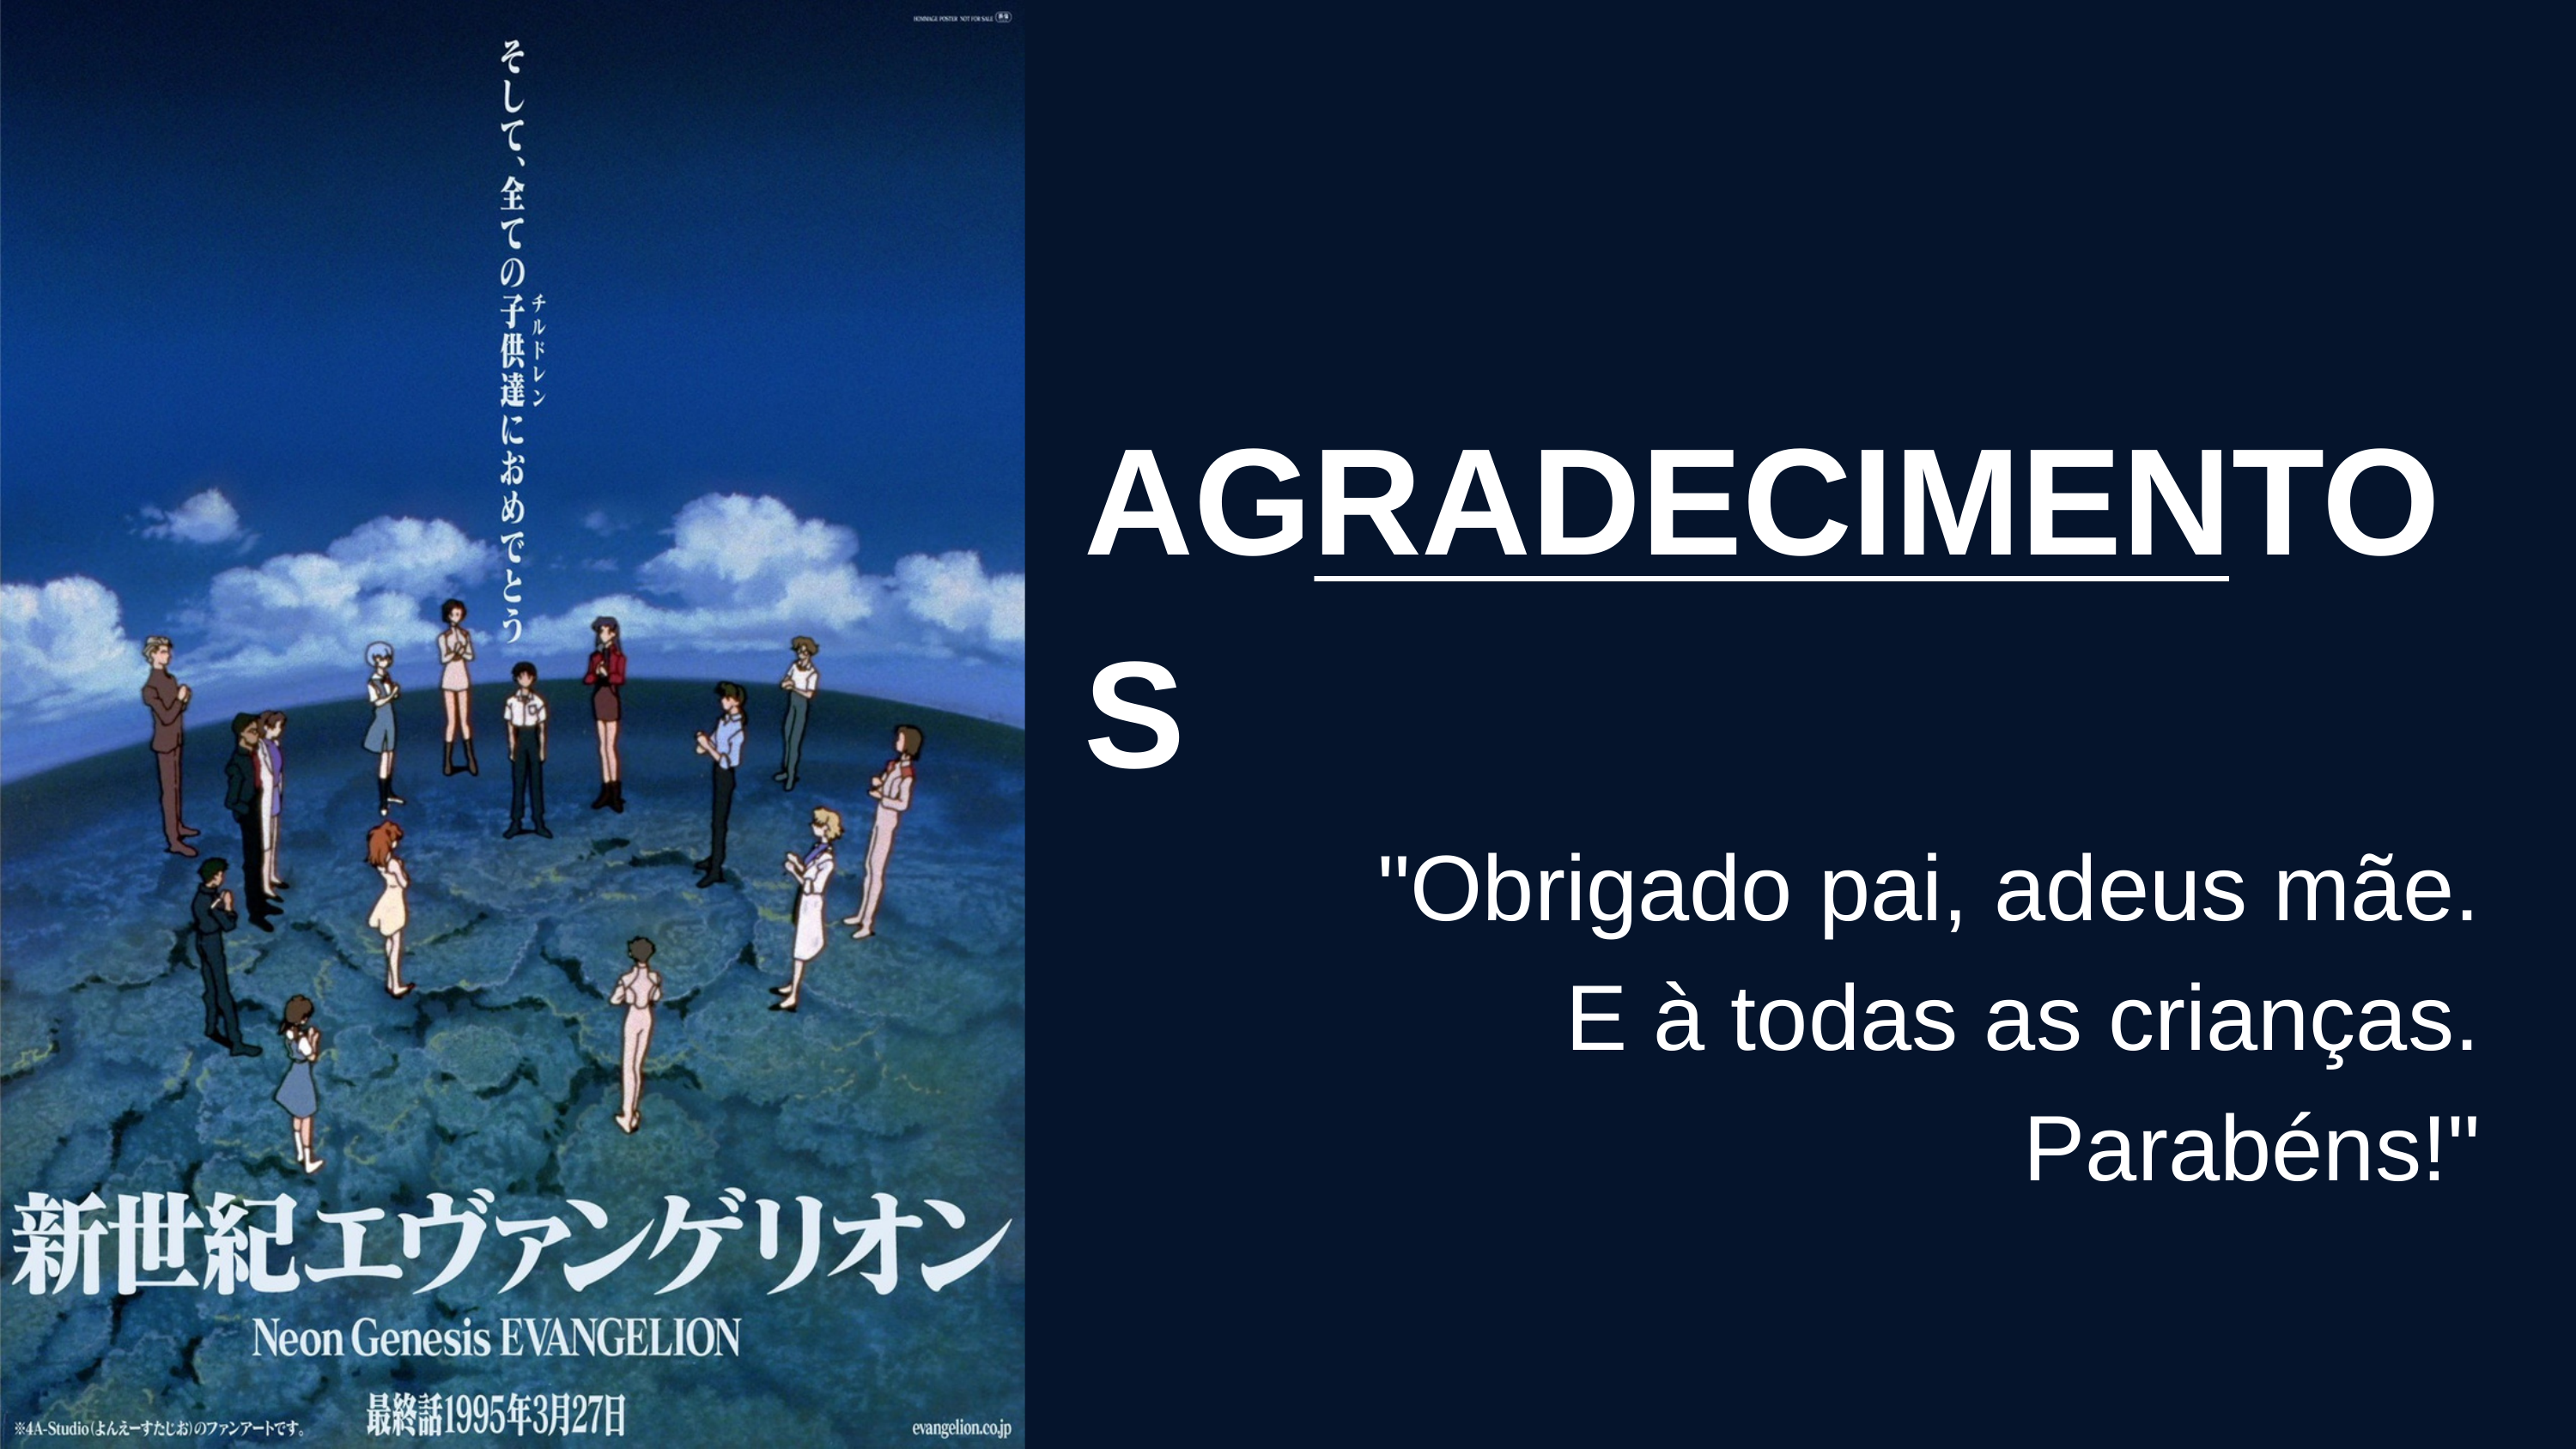

AGRADECIMENTOS

"Obrigado pai, adeus mãe. E à todas as crianças. Parabéns!"